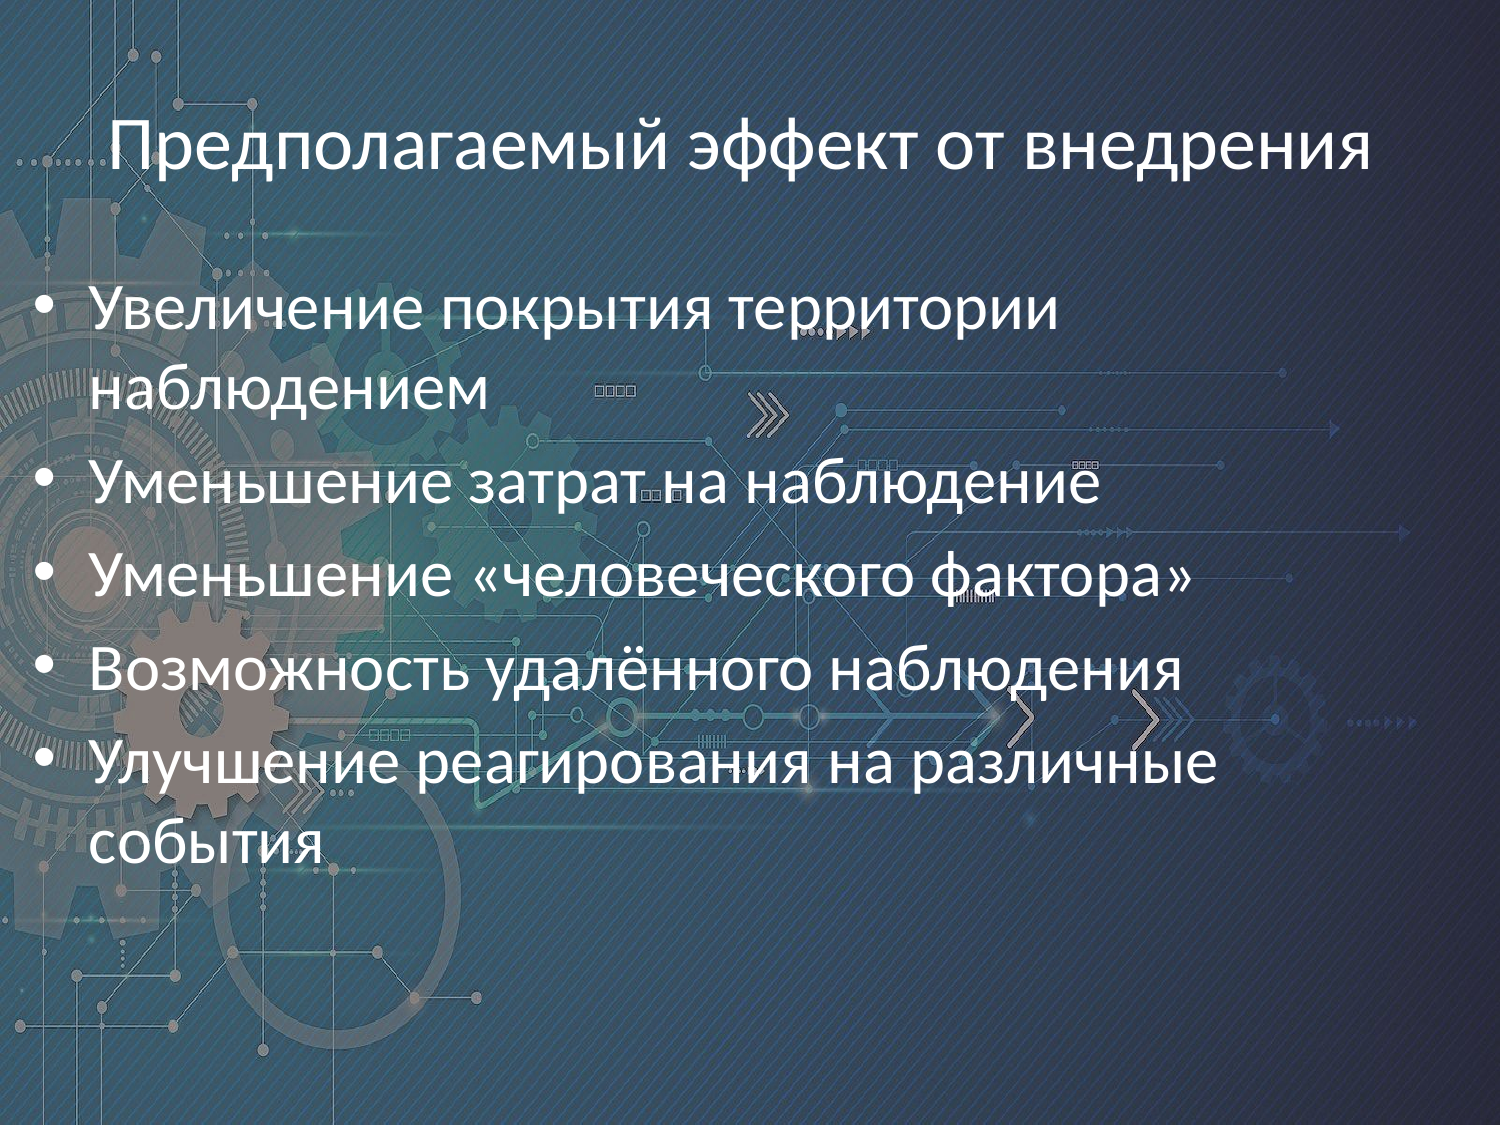

# Предполагаемый эффект от внедрения
Увеличение покрытия территории наблюдением
Уменьшение затрат на наблюдение
Уменьшение «человеческого фактора»
Возможность удалённого наблюдения
Улучшение реагирования на различные события